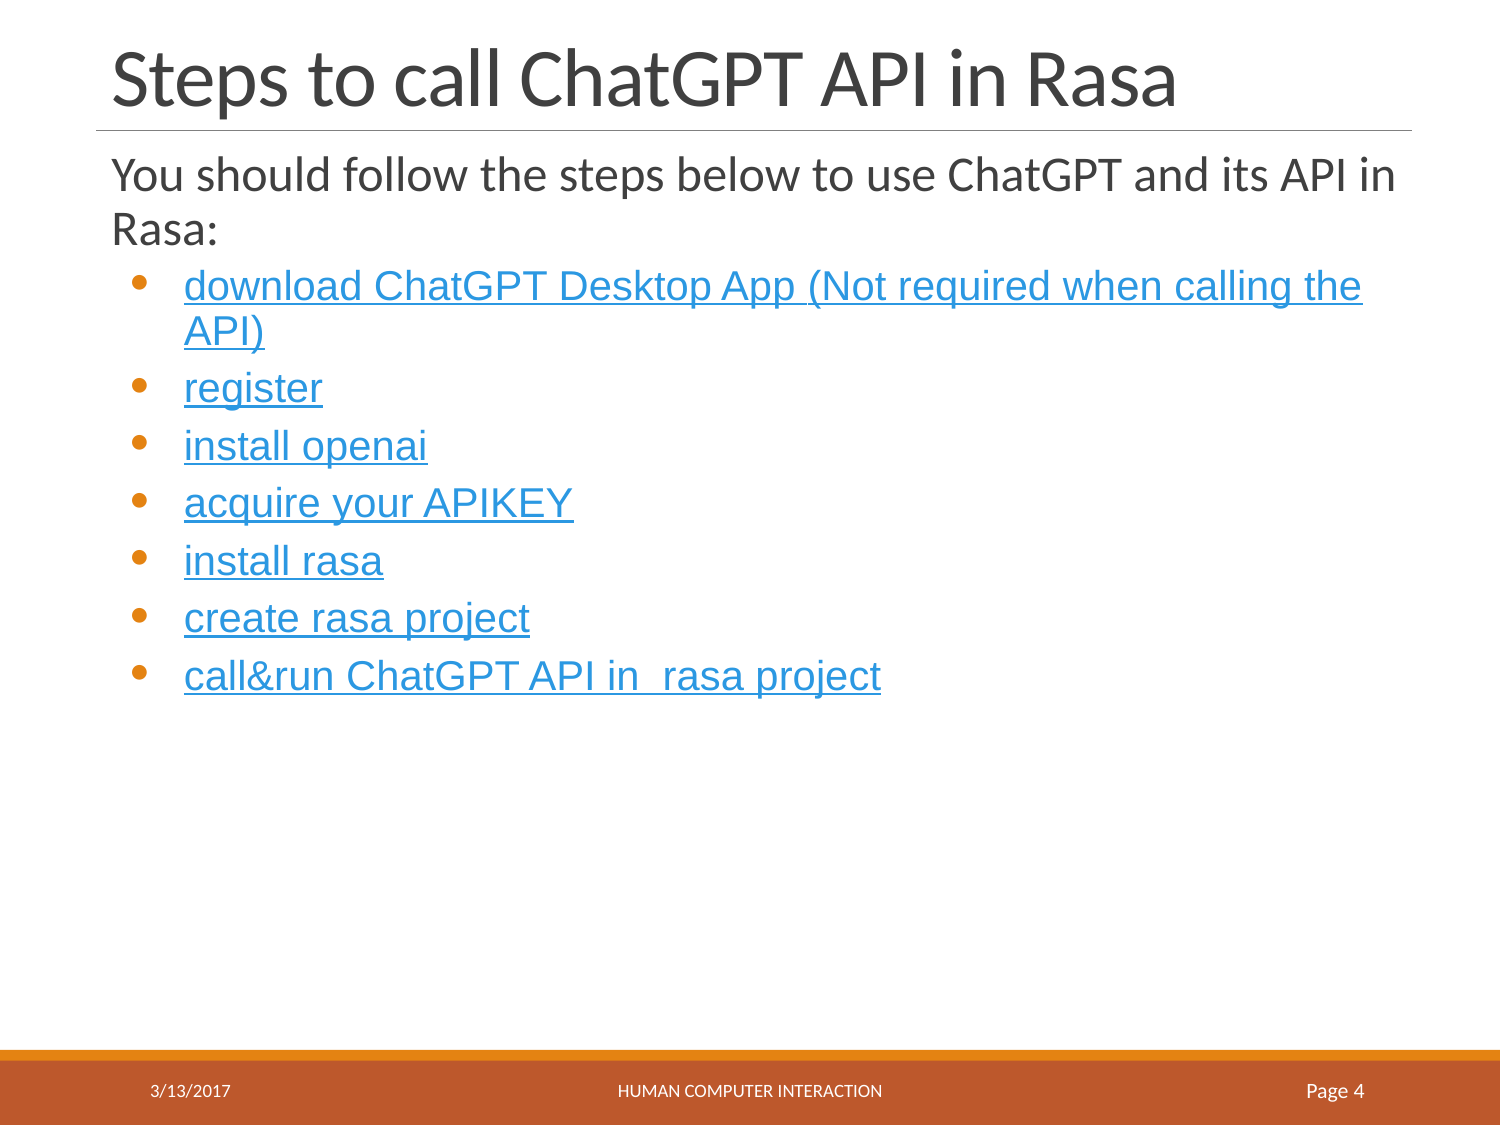

# Steps to call ChatGPT API in Rasa
You should follow the steps below to use ChatGPT and its API in Rasa:
download ChatGPT Desktop App (Not required when calling the API)
register
install openai
acquire your APIKEY
install rasa
create rasa project
call&run ChatGPT API in  rasa project

3/13/2017
HUMAN COMPUTER INTERACTION
Page 4